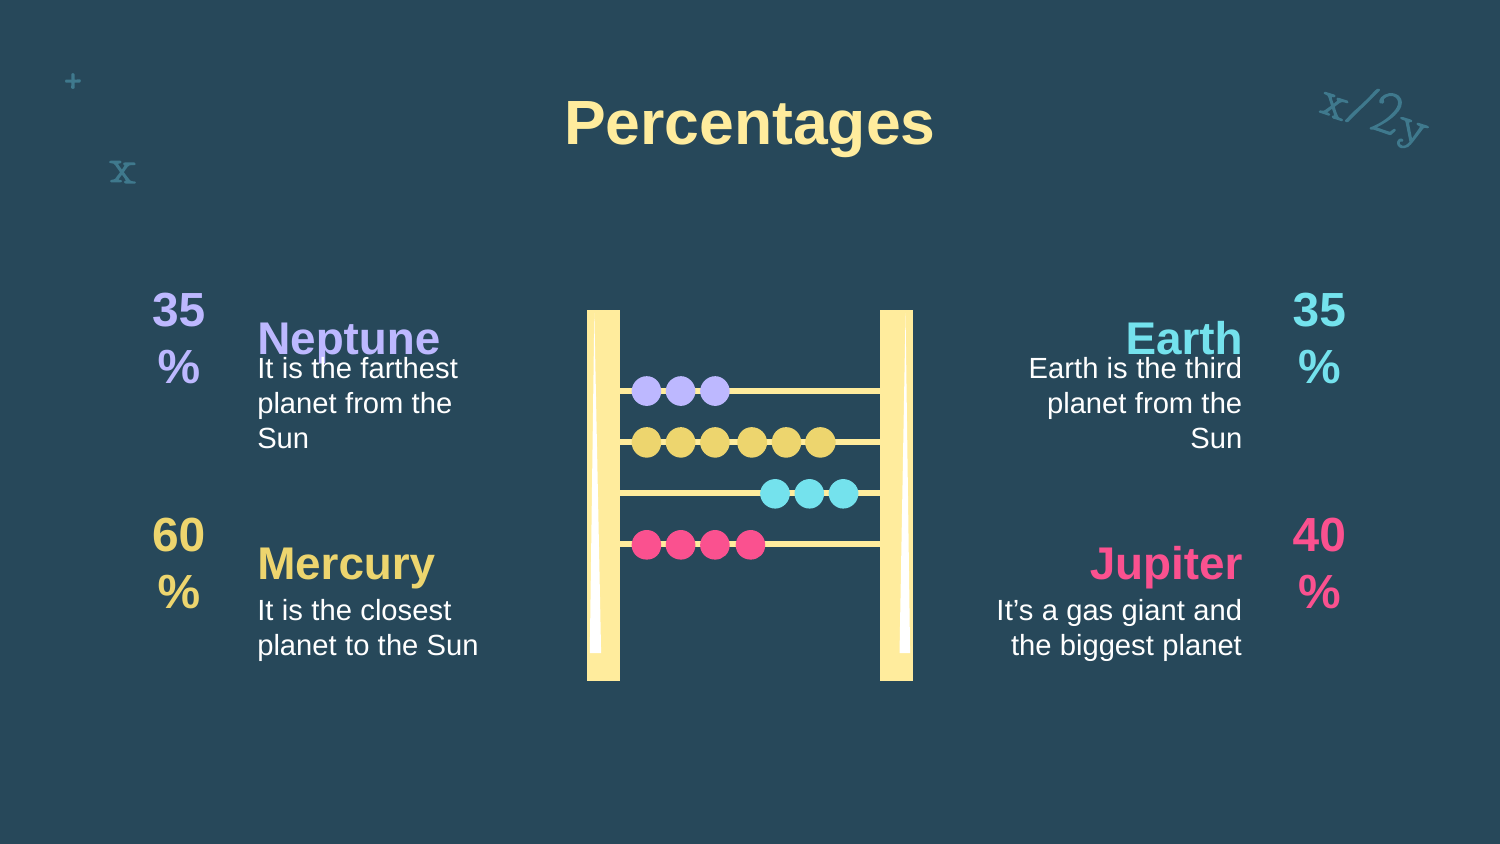

# Percentages
35%
35%
Neptune
Earth

It is the farthest planet from the Sun
Earth is the third planet from the Sun

60%
40%
Mercury
Jupiter

It is the closest planet to the Sun
It’s a gas giant and the biggest planet